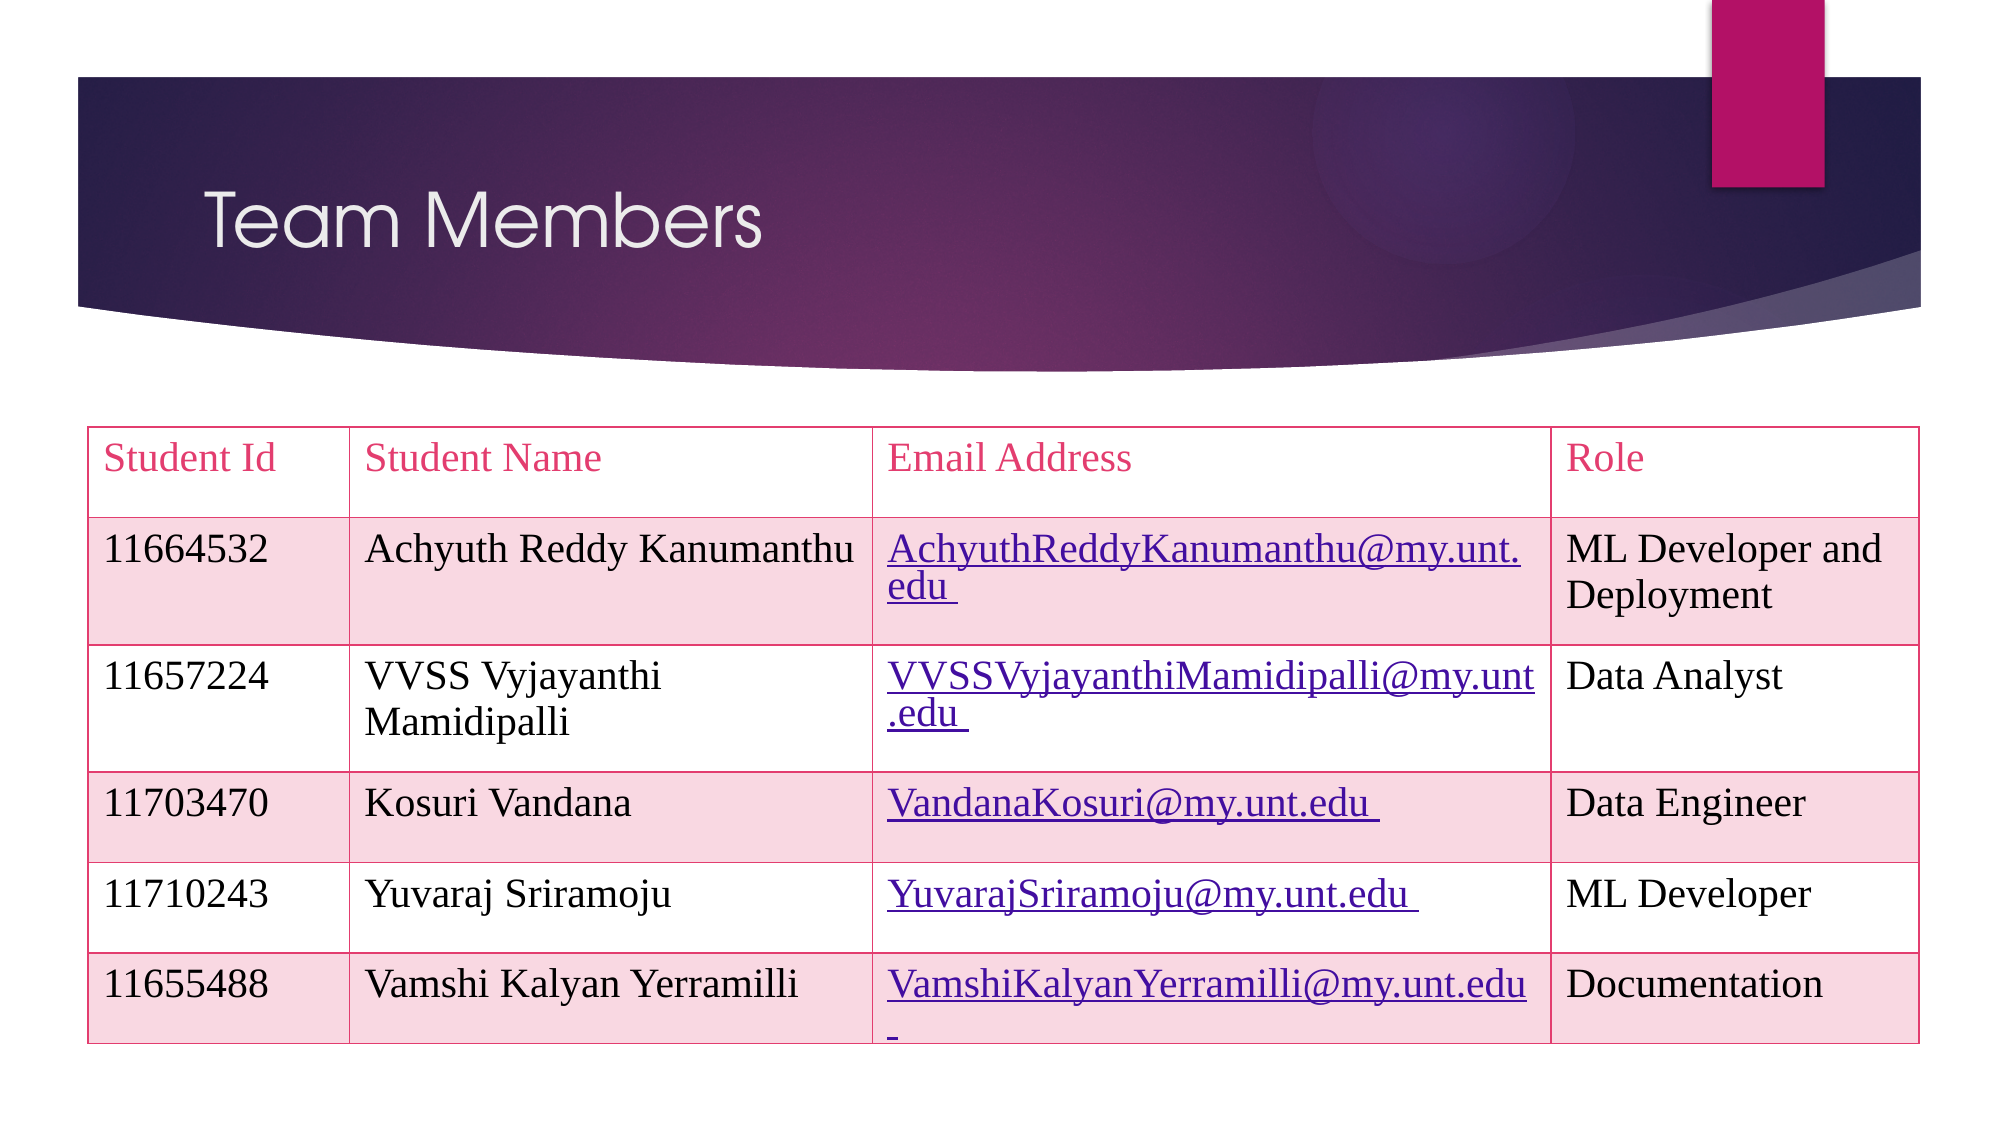

# Team Members
| Student Id | Student Name | Email Address | Role |
| --- | --- | --- | --- |
| 11664532 | Achyuth Reddy Kanumanthu | AchyuthReddyKanumanthu@my.unt.edu | ML Developer and Deployment |
| 11657224 | VVSS Vyjayanthi Mamidipalli | VVSSVyjayanthiMamidipalli@my.unt.edu | Data Analyst |
| 11703470 | Kosuri Vandana | VandanaKosuri@my.unt.edu | Data Engineer |
| 11710243 | Yuvaraj Sriramoju | YuvarajSriramoju@my.unt.edu | ML Developer |
| 11655488 | Vamshi Kalyan Yerramilli | VamshiKalyanYerramilli@my.unt.edu | Documentation |